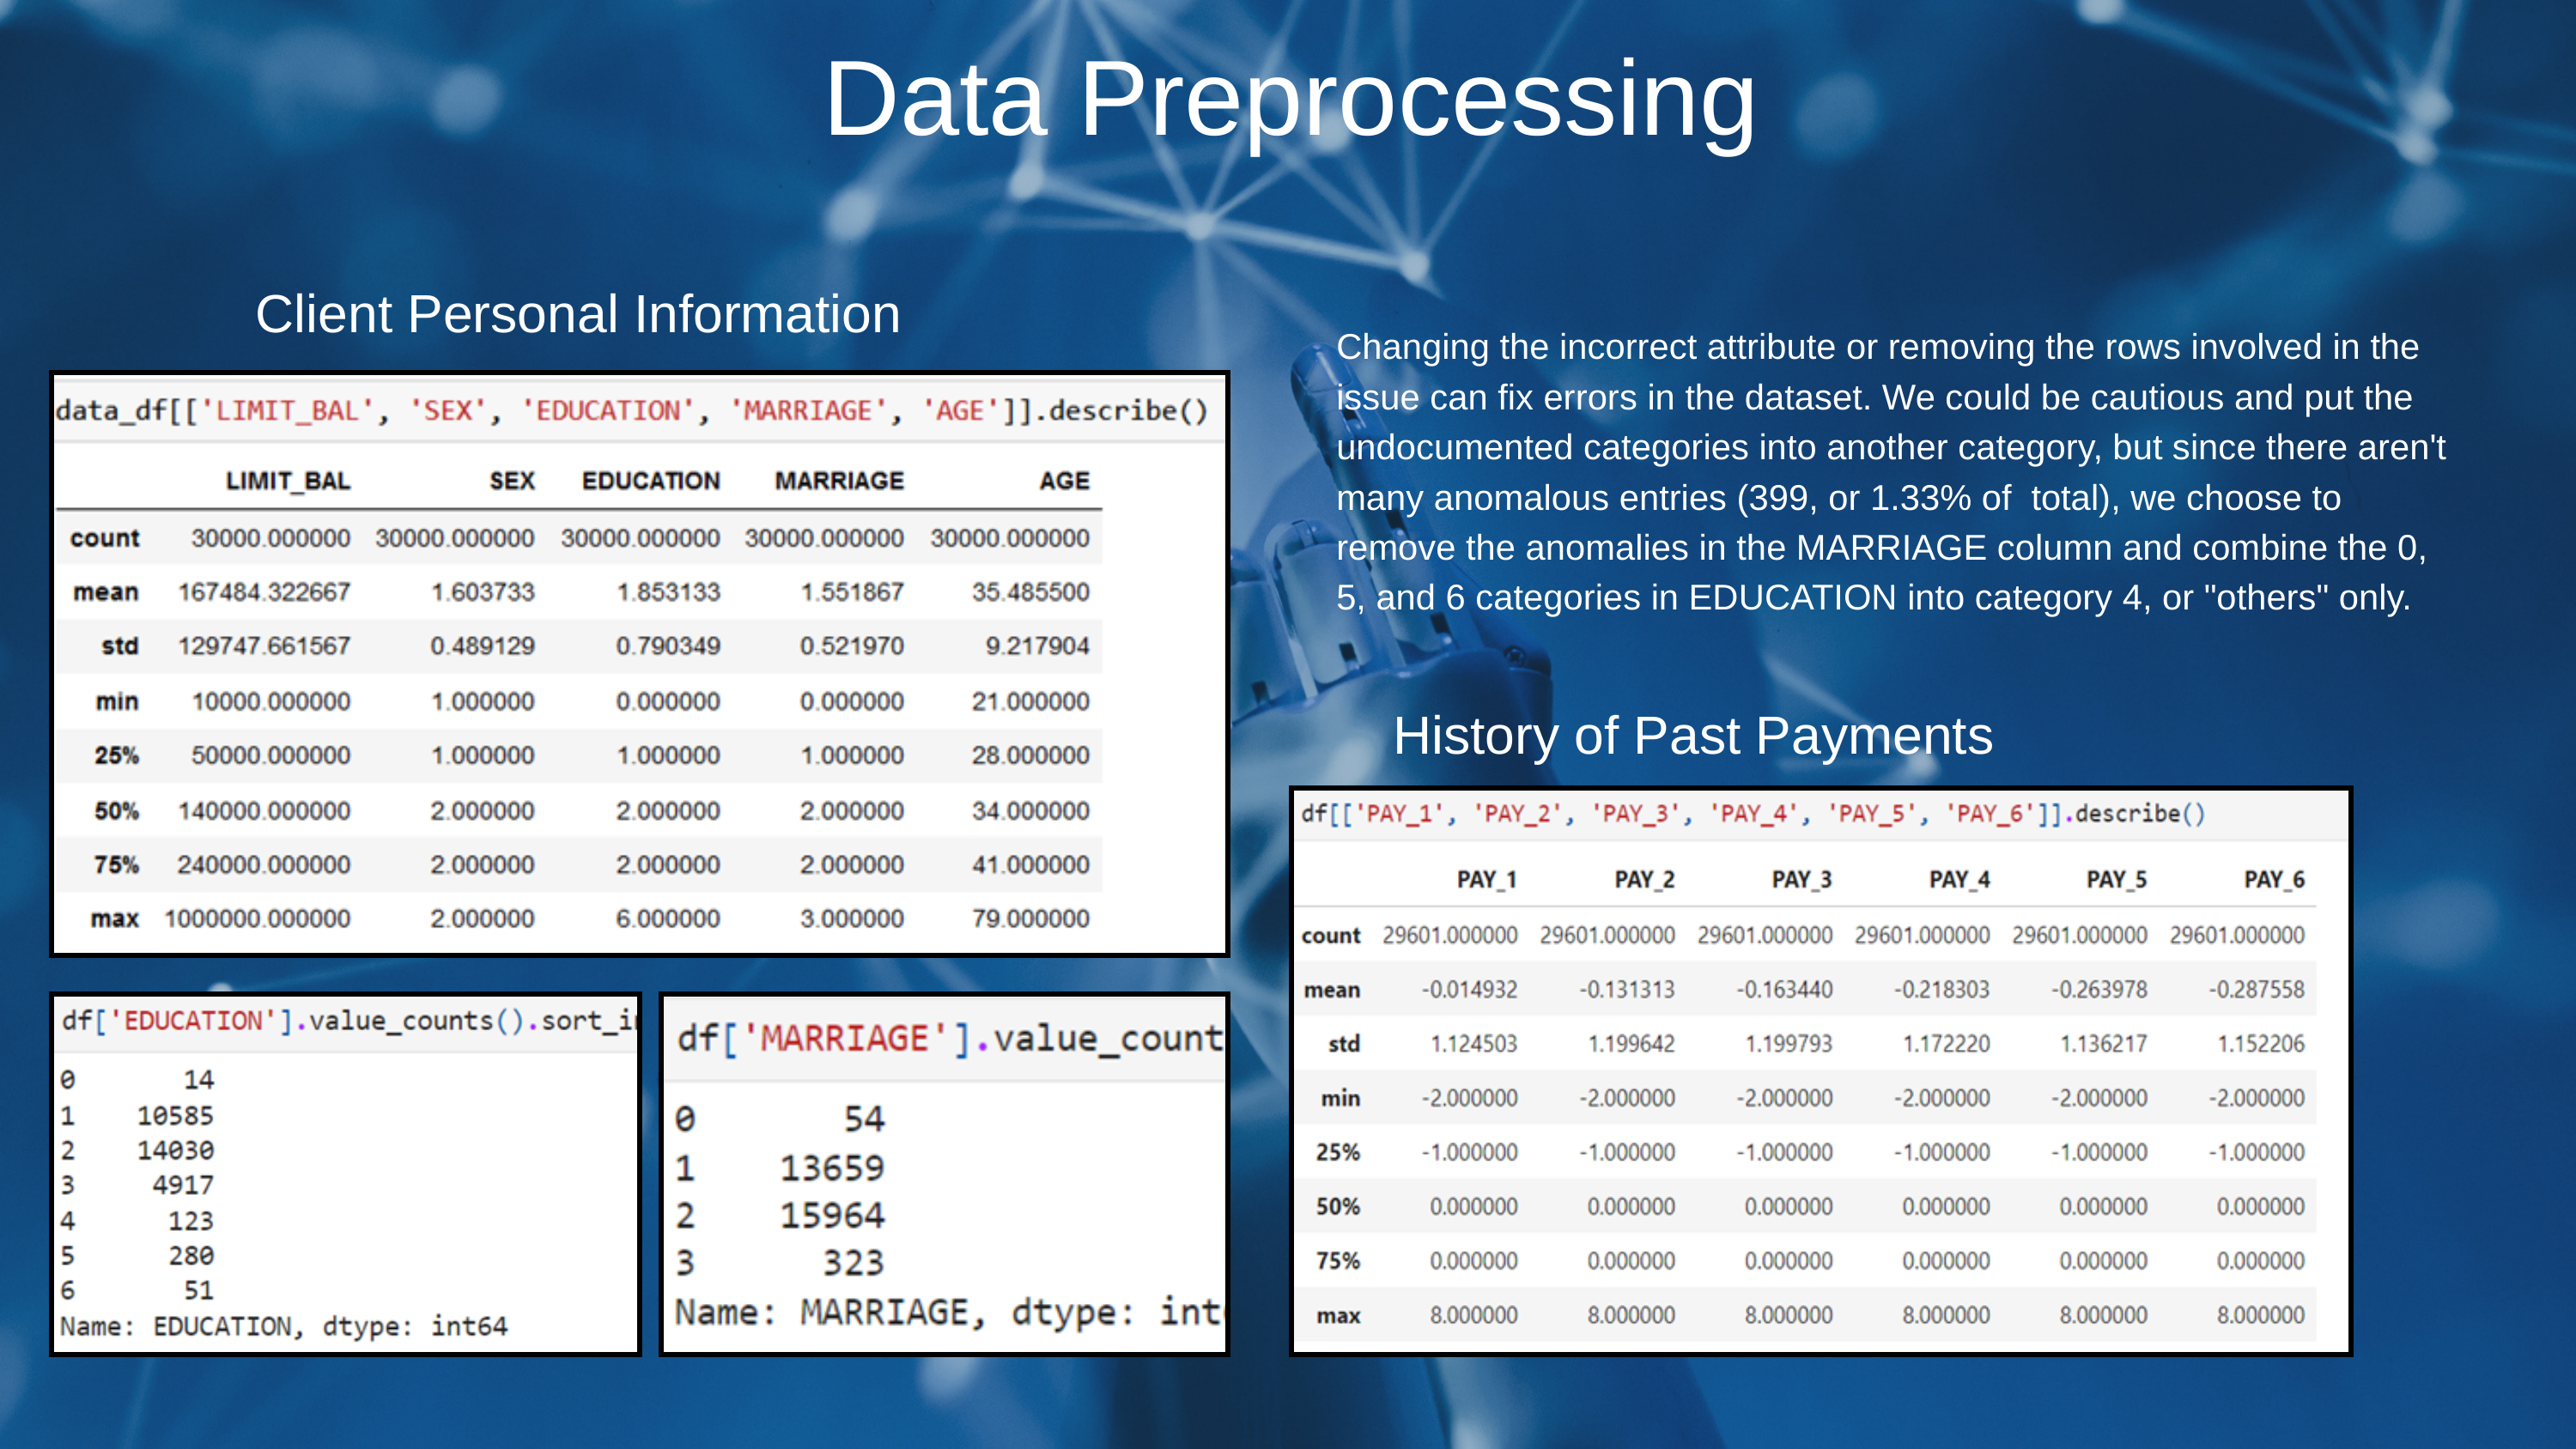

Data Preprocessing
Client Personal Information

Changing the incorrect attribute or removing the rows involved in the issue can fix errors in the dataset. We could be cautious and put the undocumented categories into another category, but since there aren't many anomalous entries (399, or 1.33% of  total), we choose to remove the anomalies in the MARRIAGE column and combine the 0, 5, and 6 categories in EDUCATION into category 4, or "others" only.

History of Past Payments